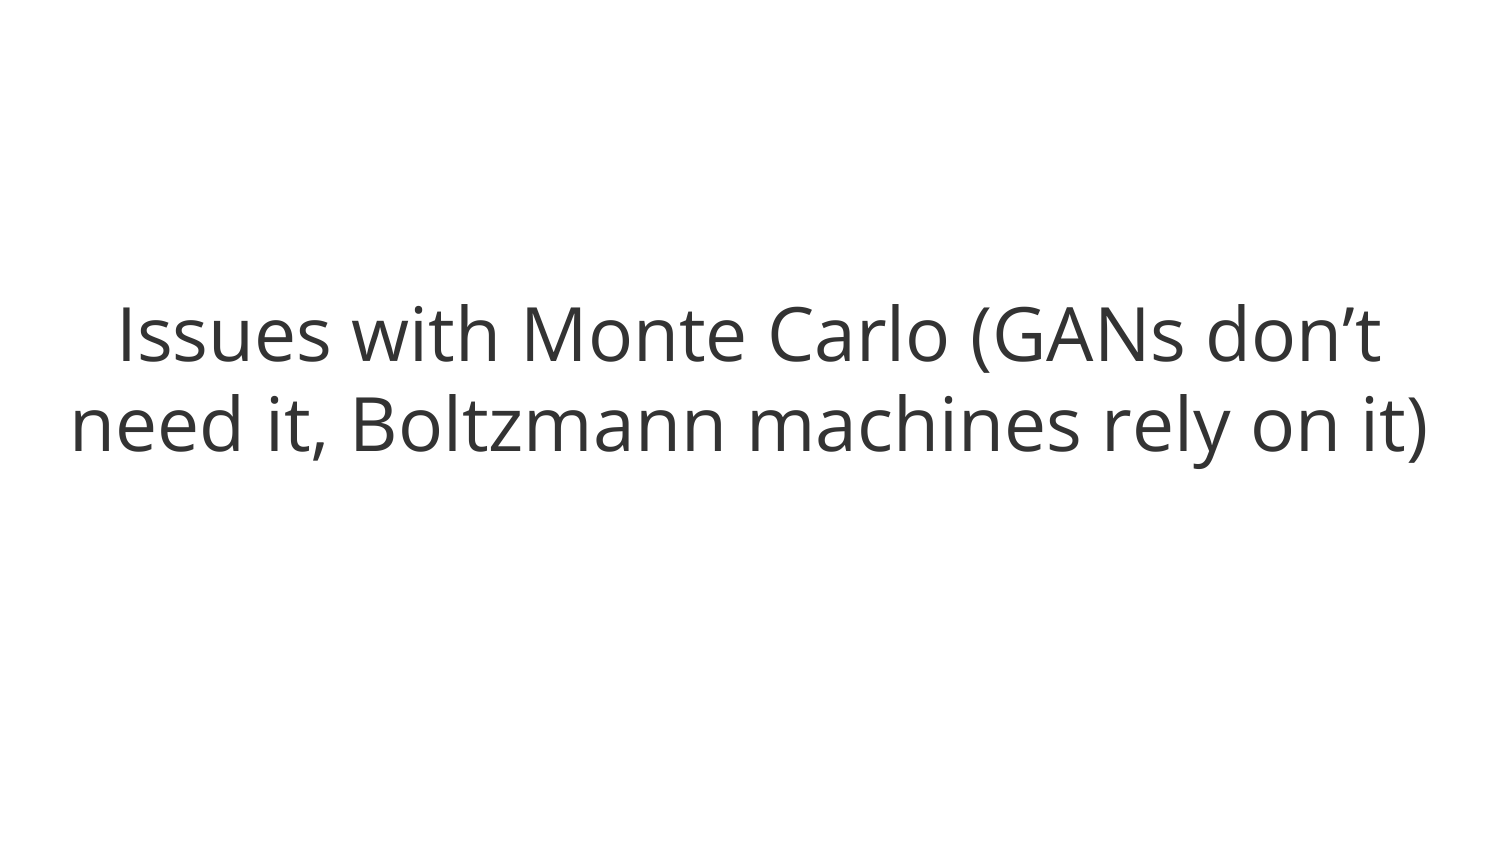

# Issues with Monte Carlo (GANs don’t need it, Boltzmann machines rely on it)